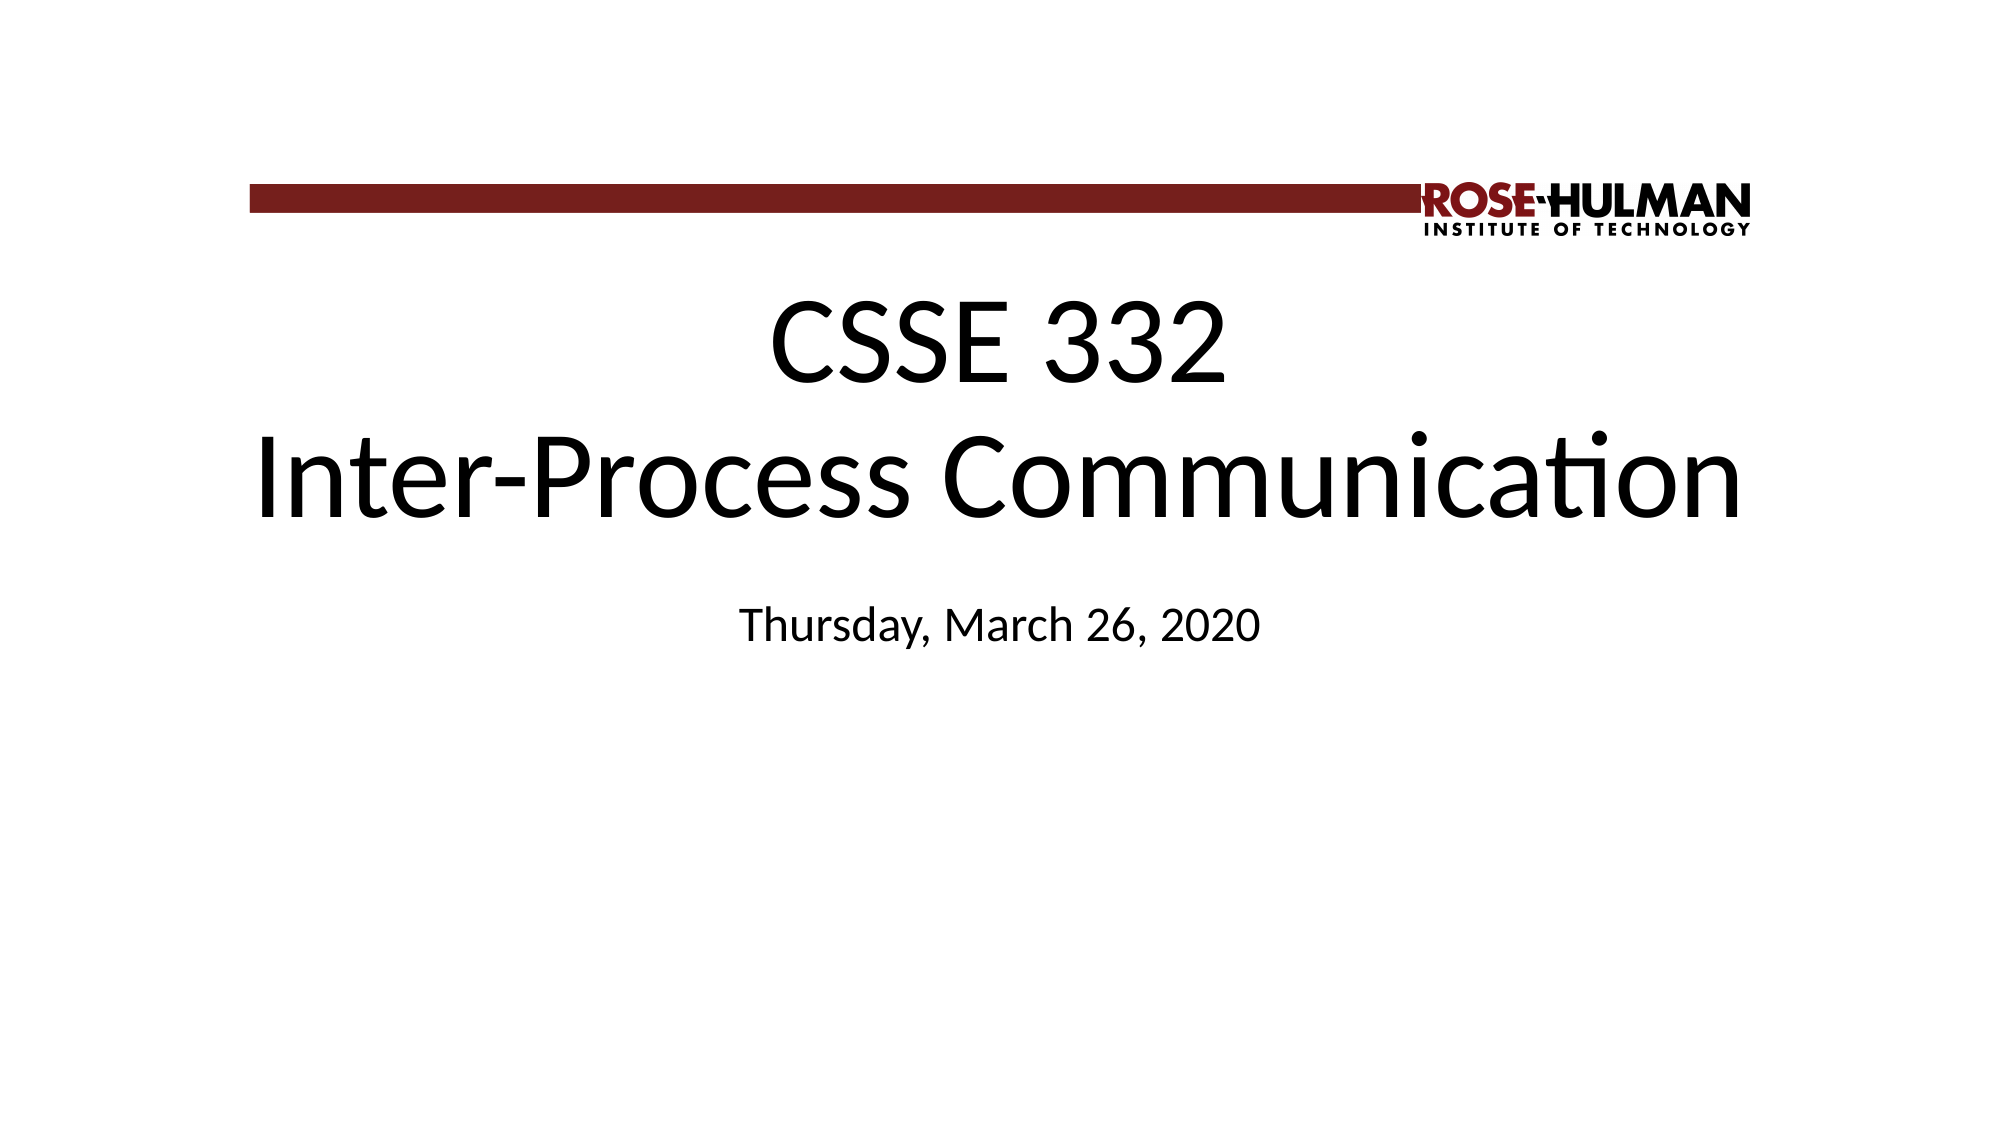

# CSSE 332 Inter-Process Communication
Thursday, March 26, 2020